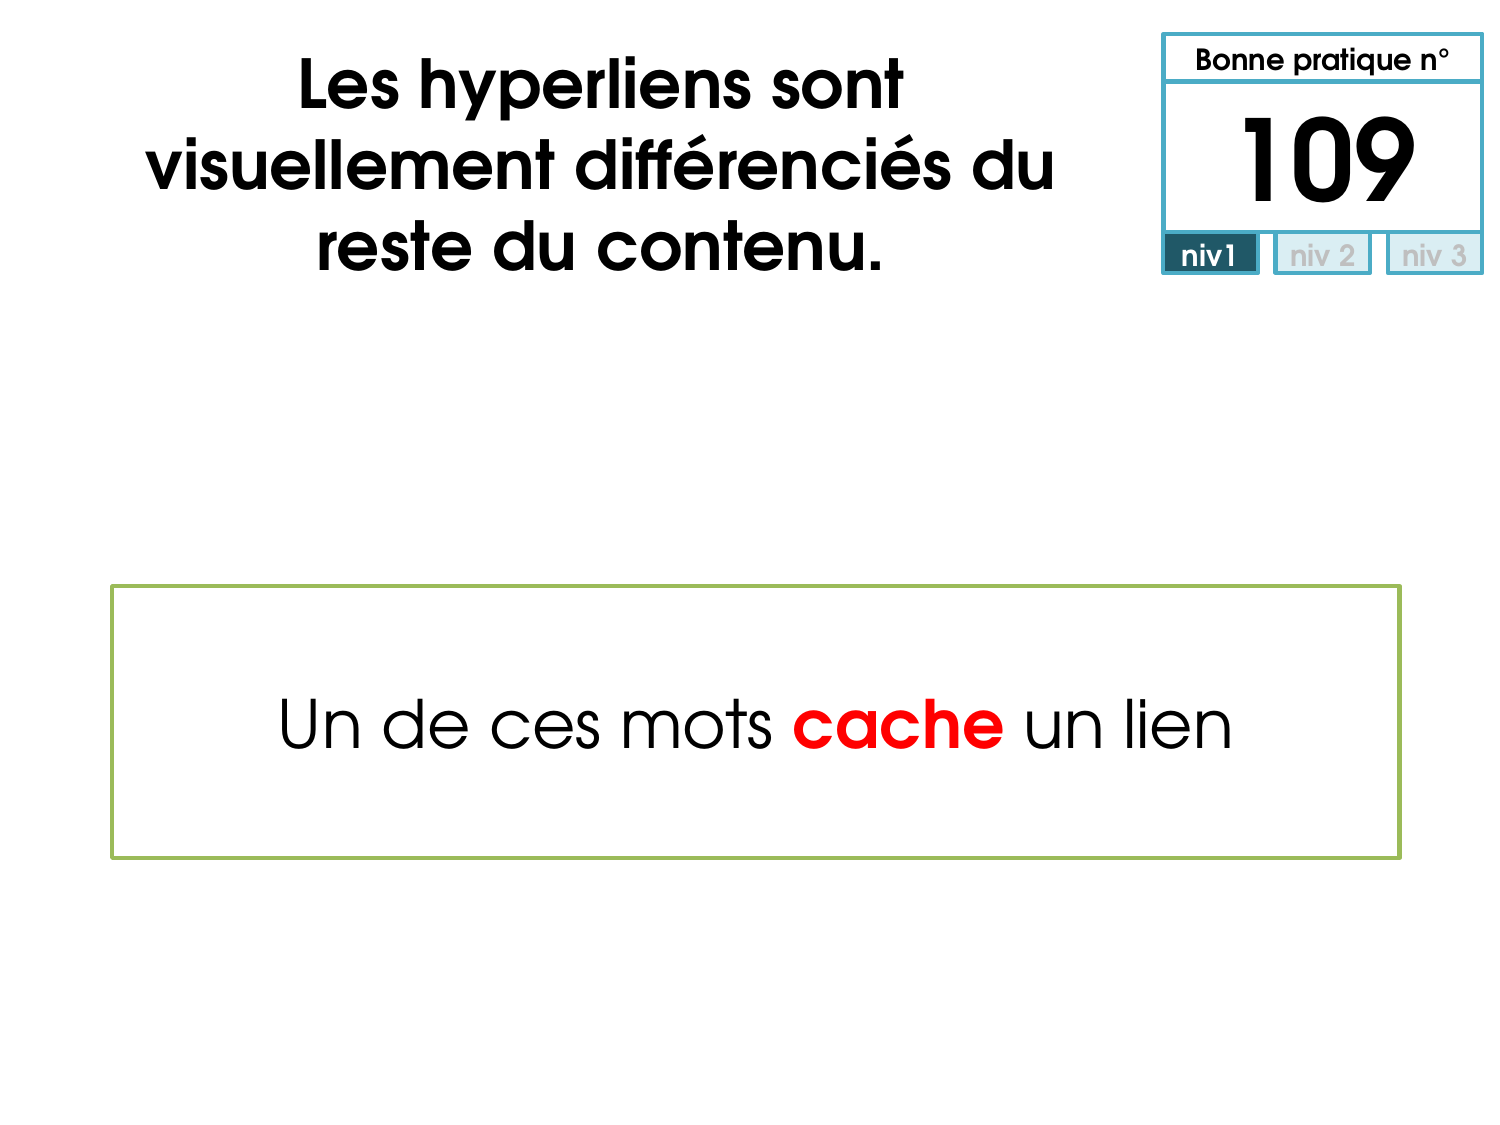

# Les hyperliens sont visuellement différenciés du reste du contenu.
109
Un de ces mots cache un lien